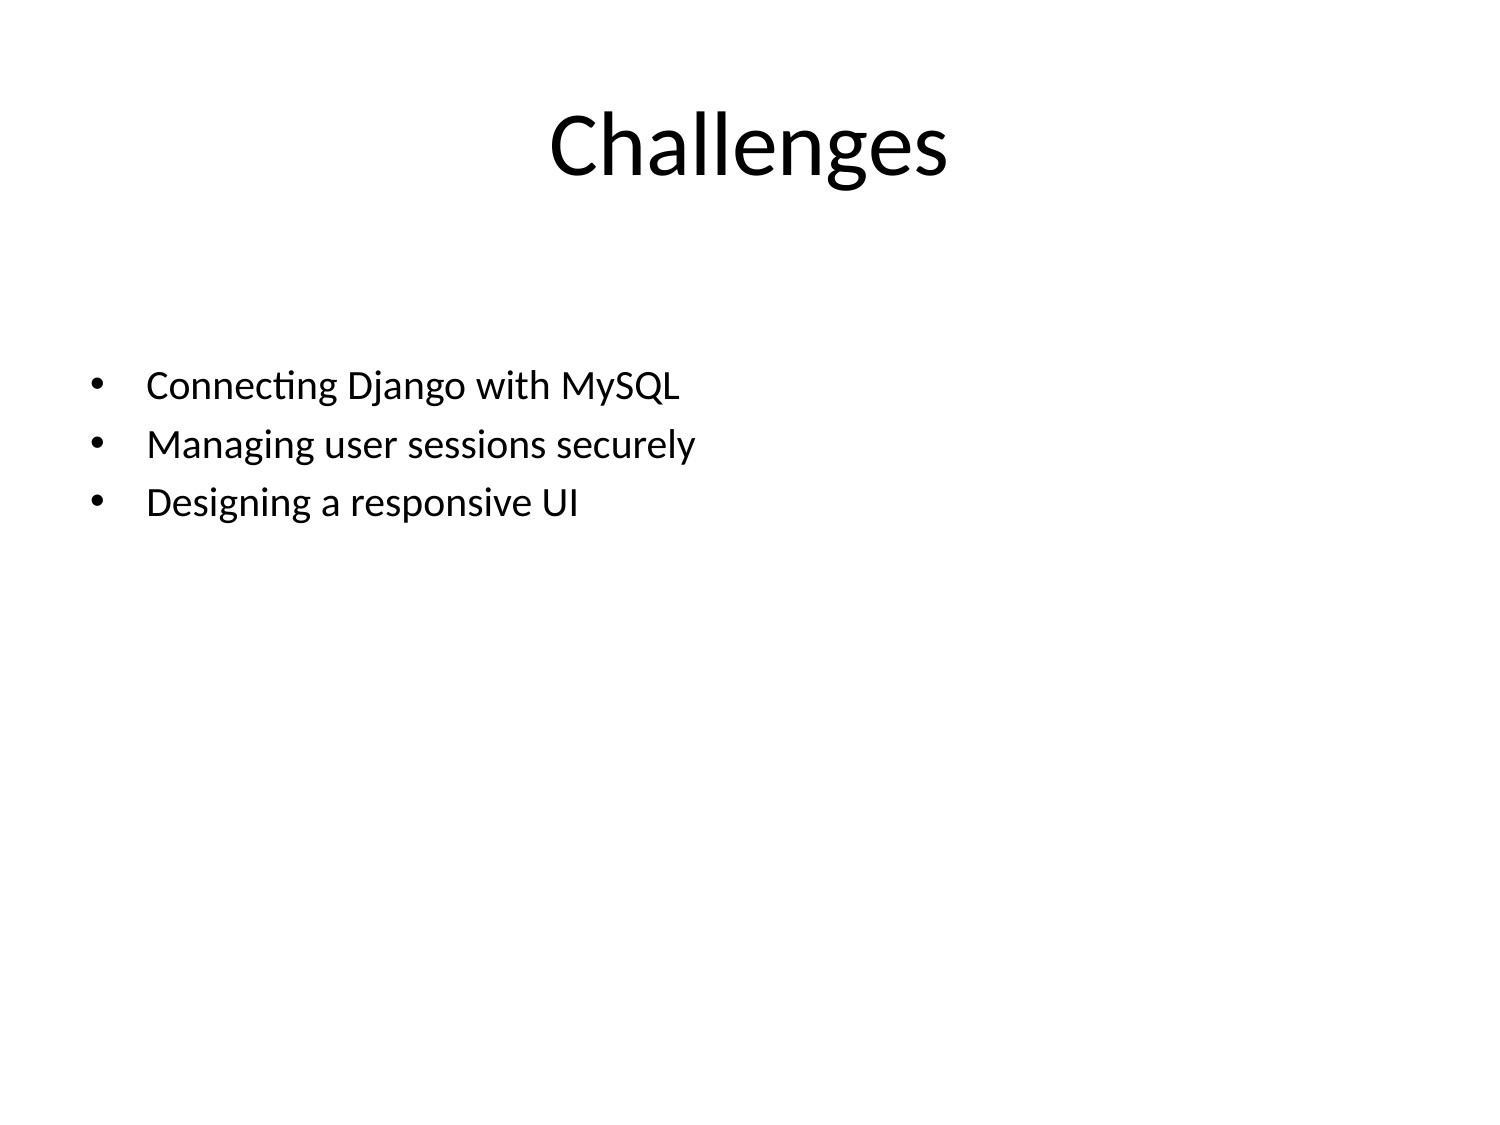

# Challenges

Connecting Django with MySQL
Managing user sessions securely
Designing a responsive UI